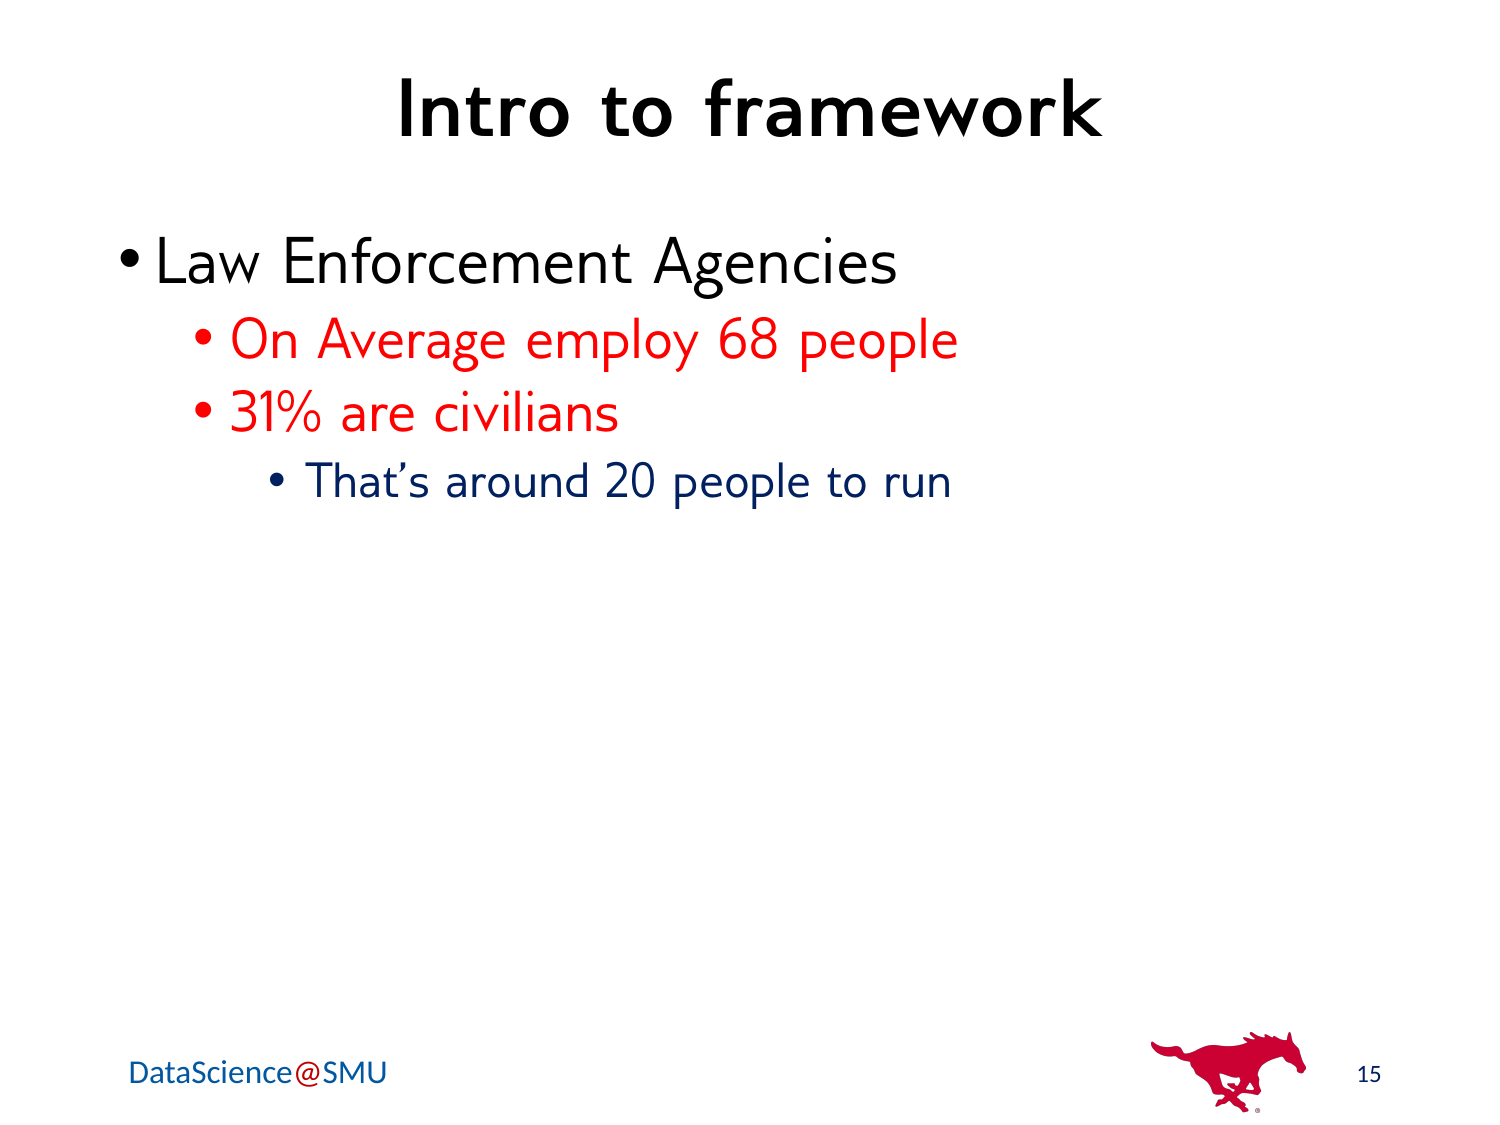

# Intro to framework
Law Enforcement Agencies
On Average employ 68 people
31% are civilians
That’s around 20 people to run
15